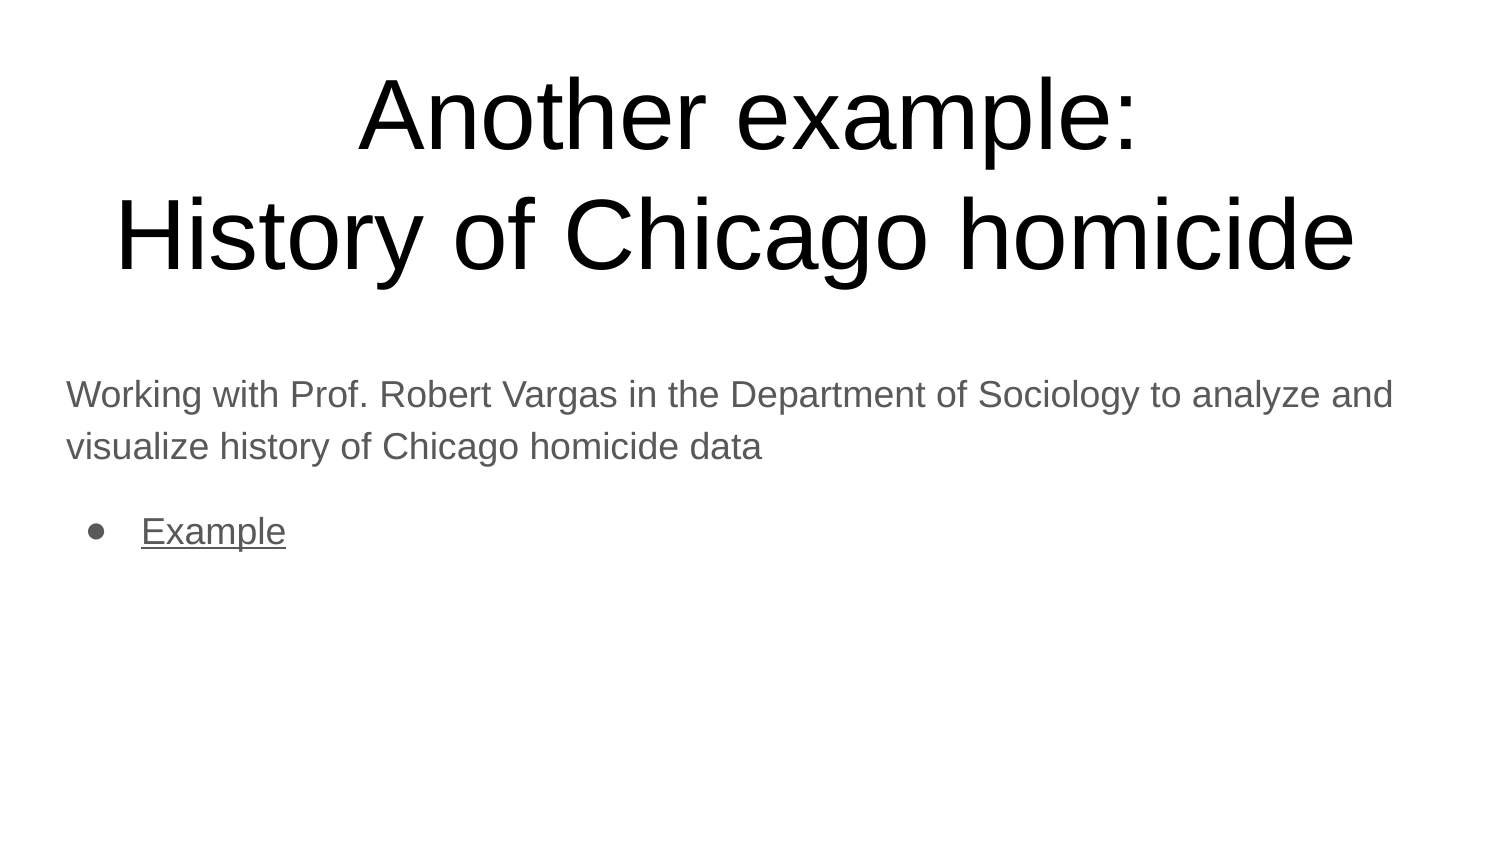

# Another example:
History of Chicago homicide
Working with Prof. Robert Vargas in the Department of Sociology to analyze and visualize history of Chicago homicide data
Example